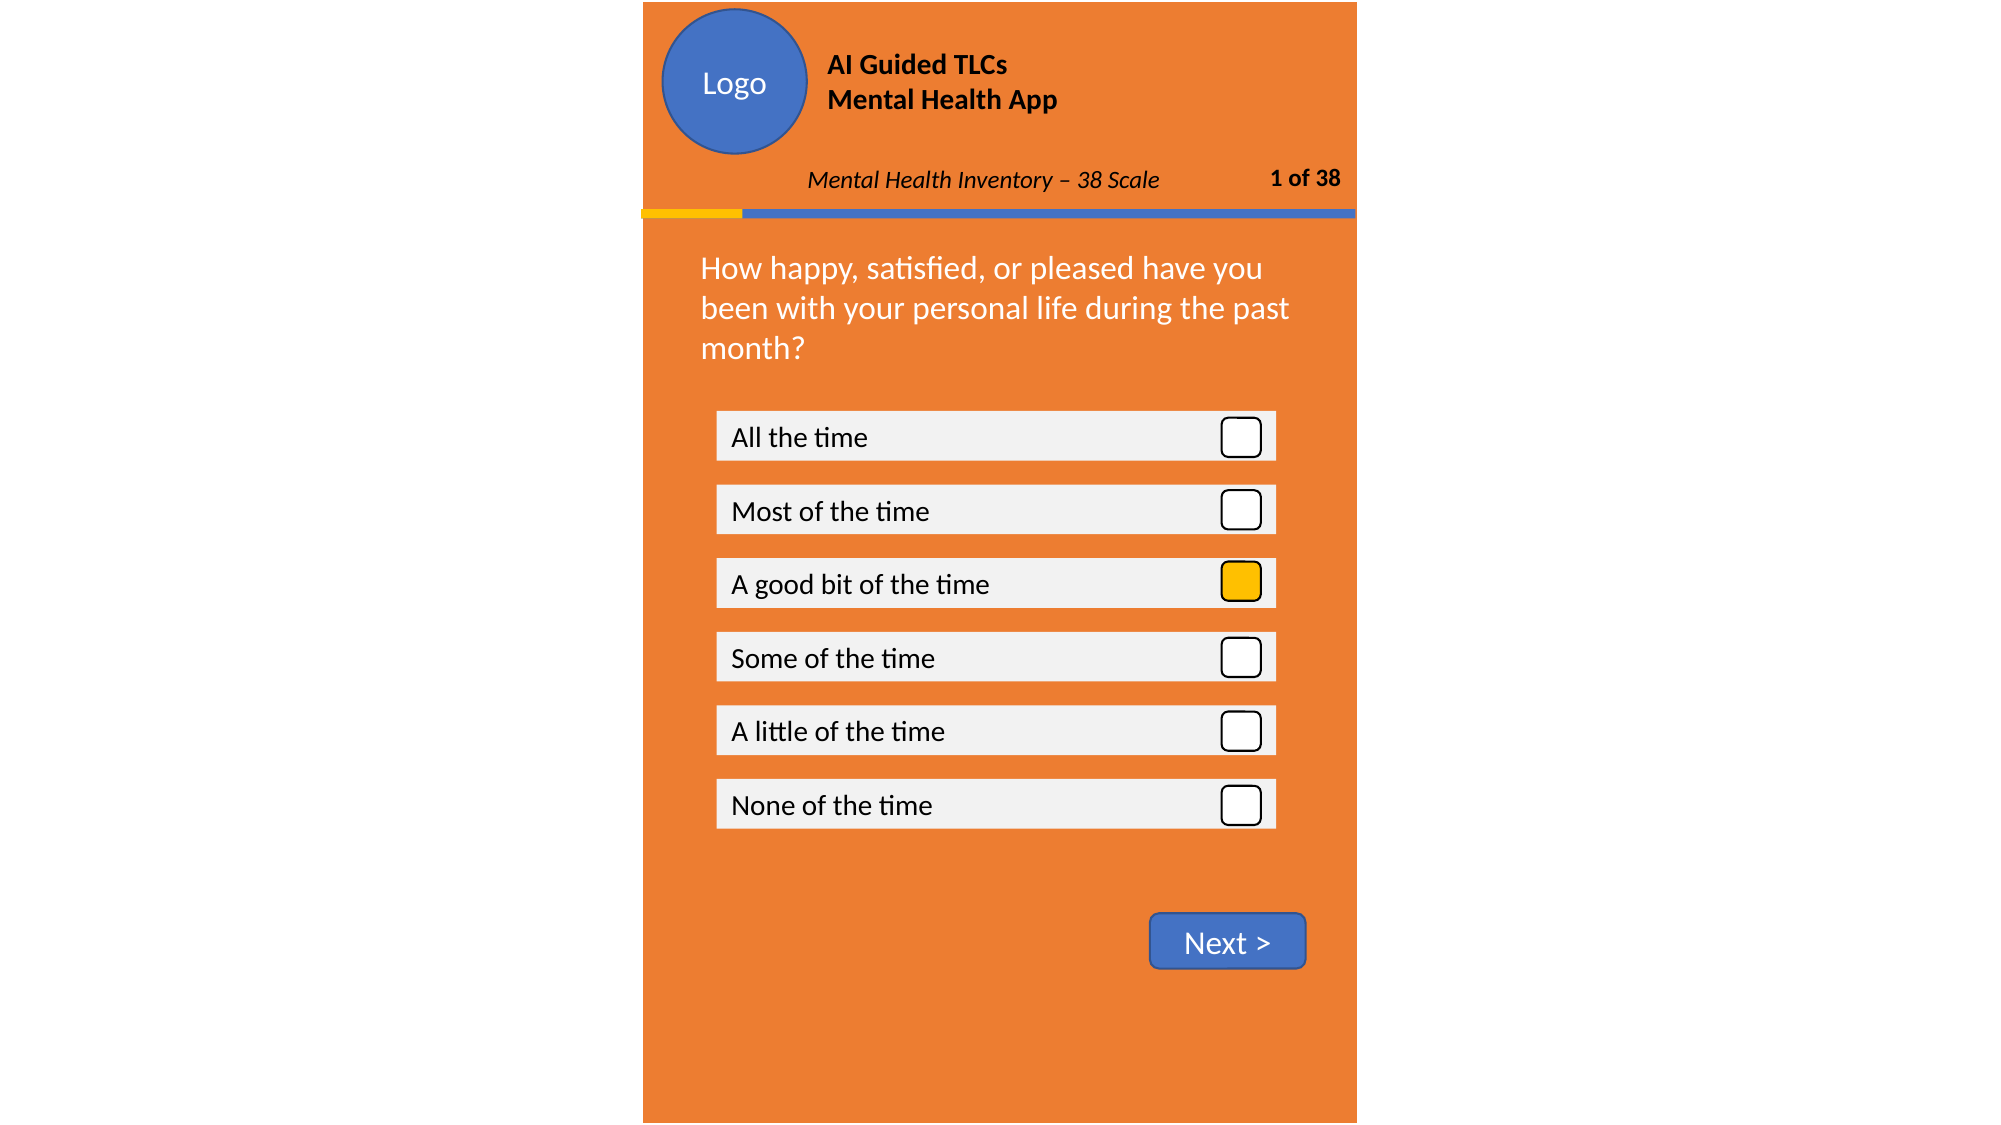

Logo
AI Guided TLCs Mental Health App
1 of 38
Mental Health Inventory – 38 Scale

How happy, satisfied, or pleased have you been with your personal life during the past month?
All the time

Most of the time

A good bit of the time

Some of the time

A little of the time

None of the time

Next >